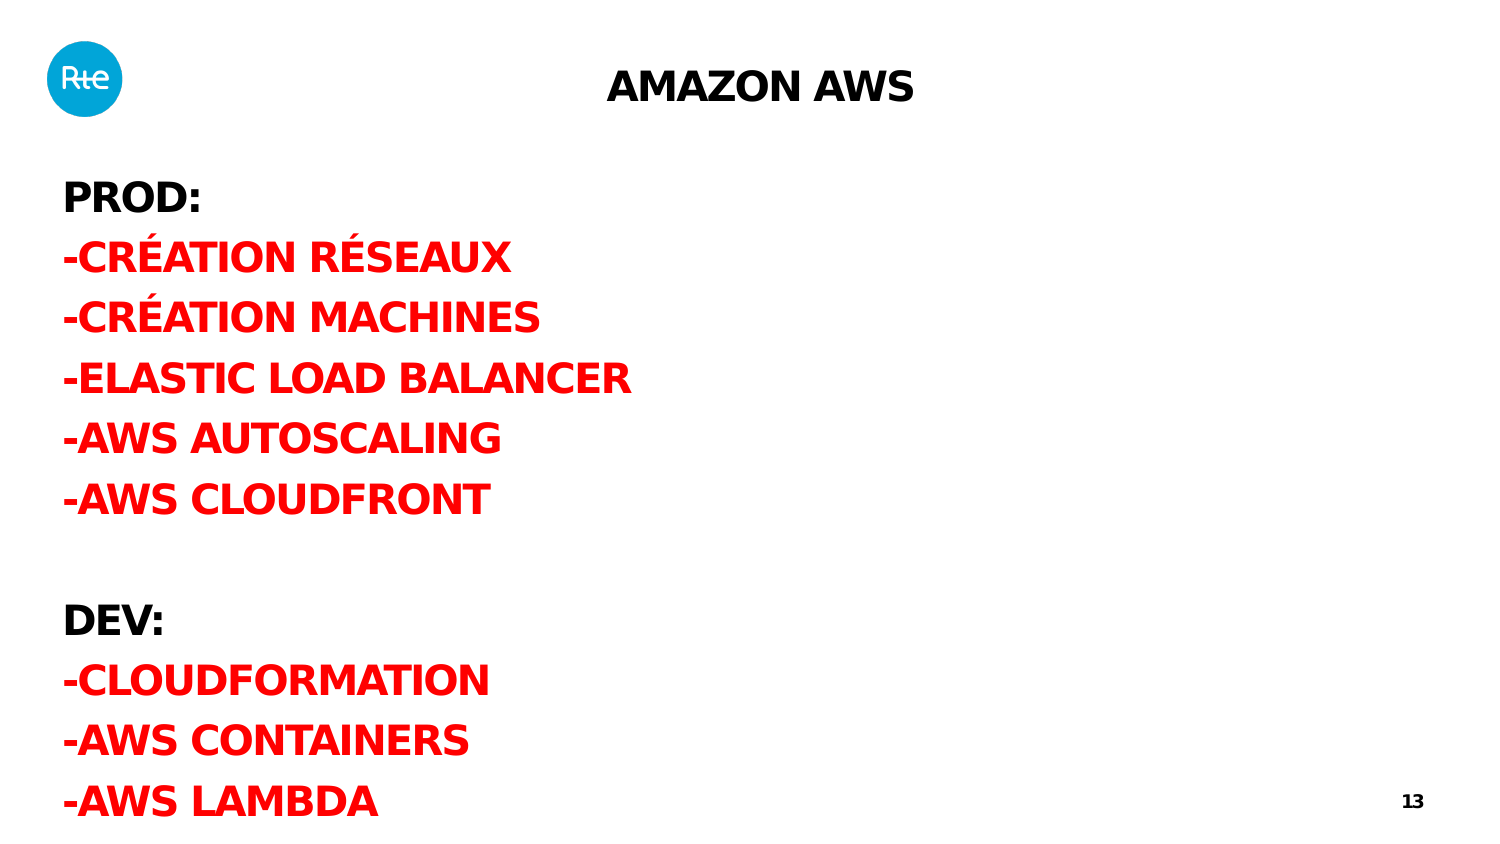

Versions:

AMAZON AWS

PROD:
-Création réseauX
-Création machines
-Elastic LOAD balancer
-AWS autoscaling
-AWS CLOUDFRONT

DEV:
-CloudFORMATION
-AWS COntainerS
-AWS LAMBDA

13